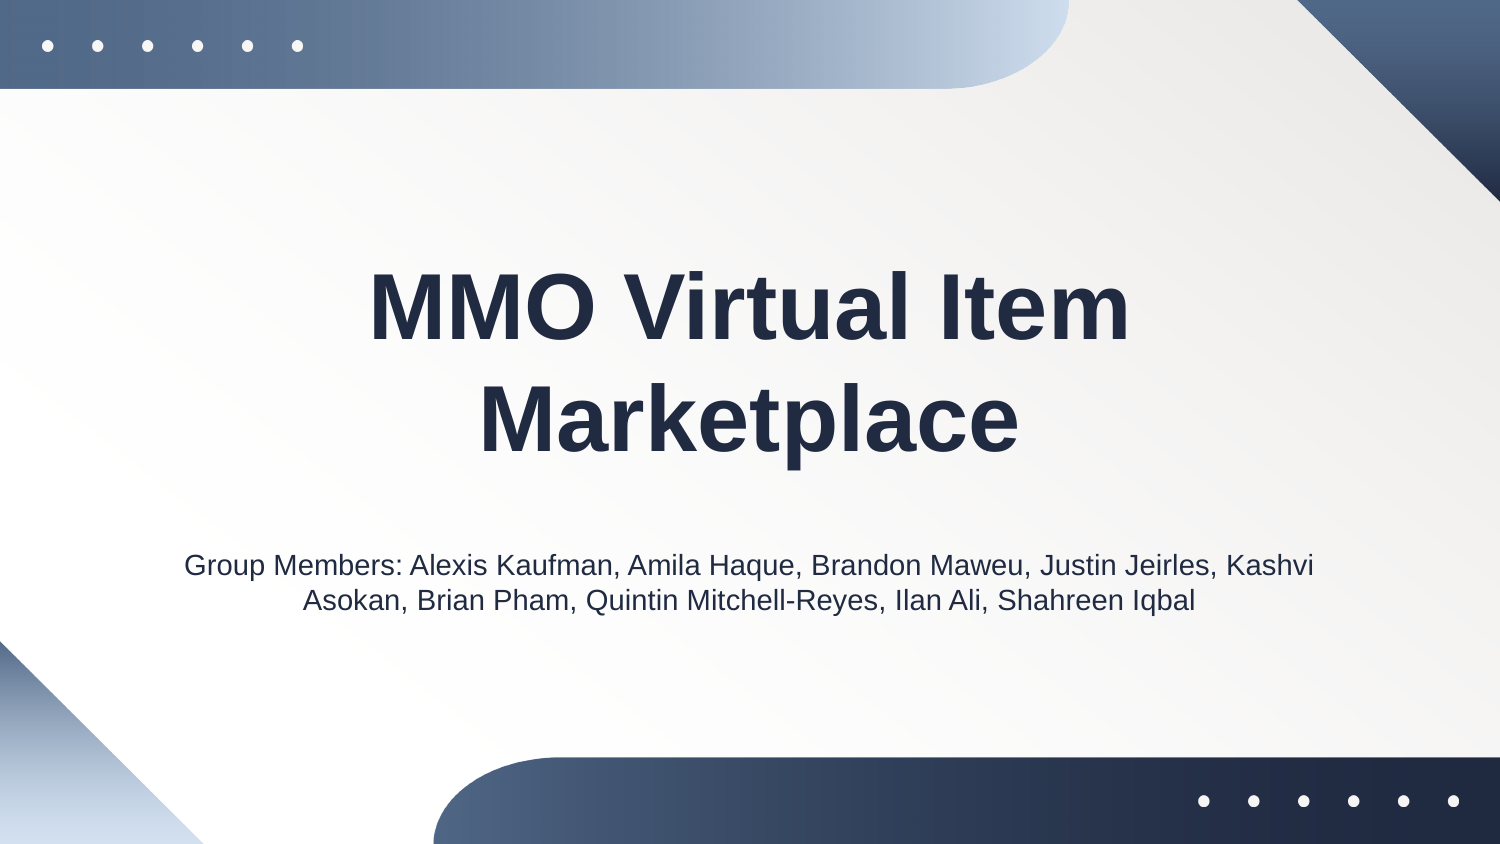

# MMO Virtual Item Marketplace
Group Members: Alexis Kaufman, Amila Haque, Brandon Maweu, Justin Jeirles, Kashvi Asokan, Brian Pham, Quintin Mitchell-Reyes, Ilan Ali, Shahreen Iqbal